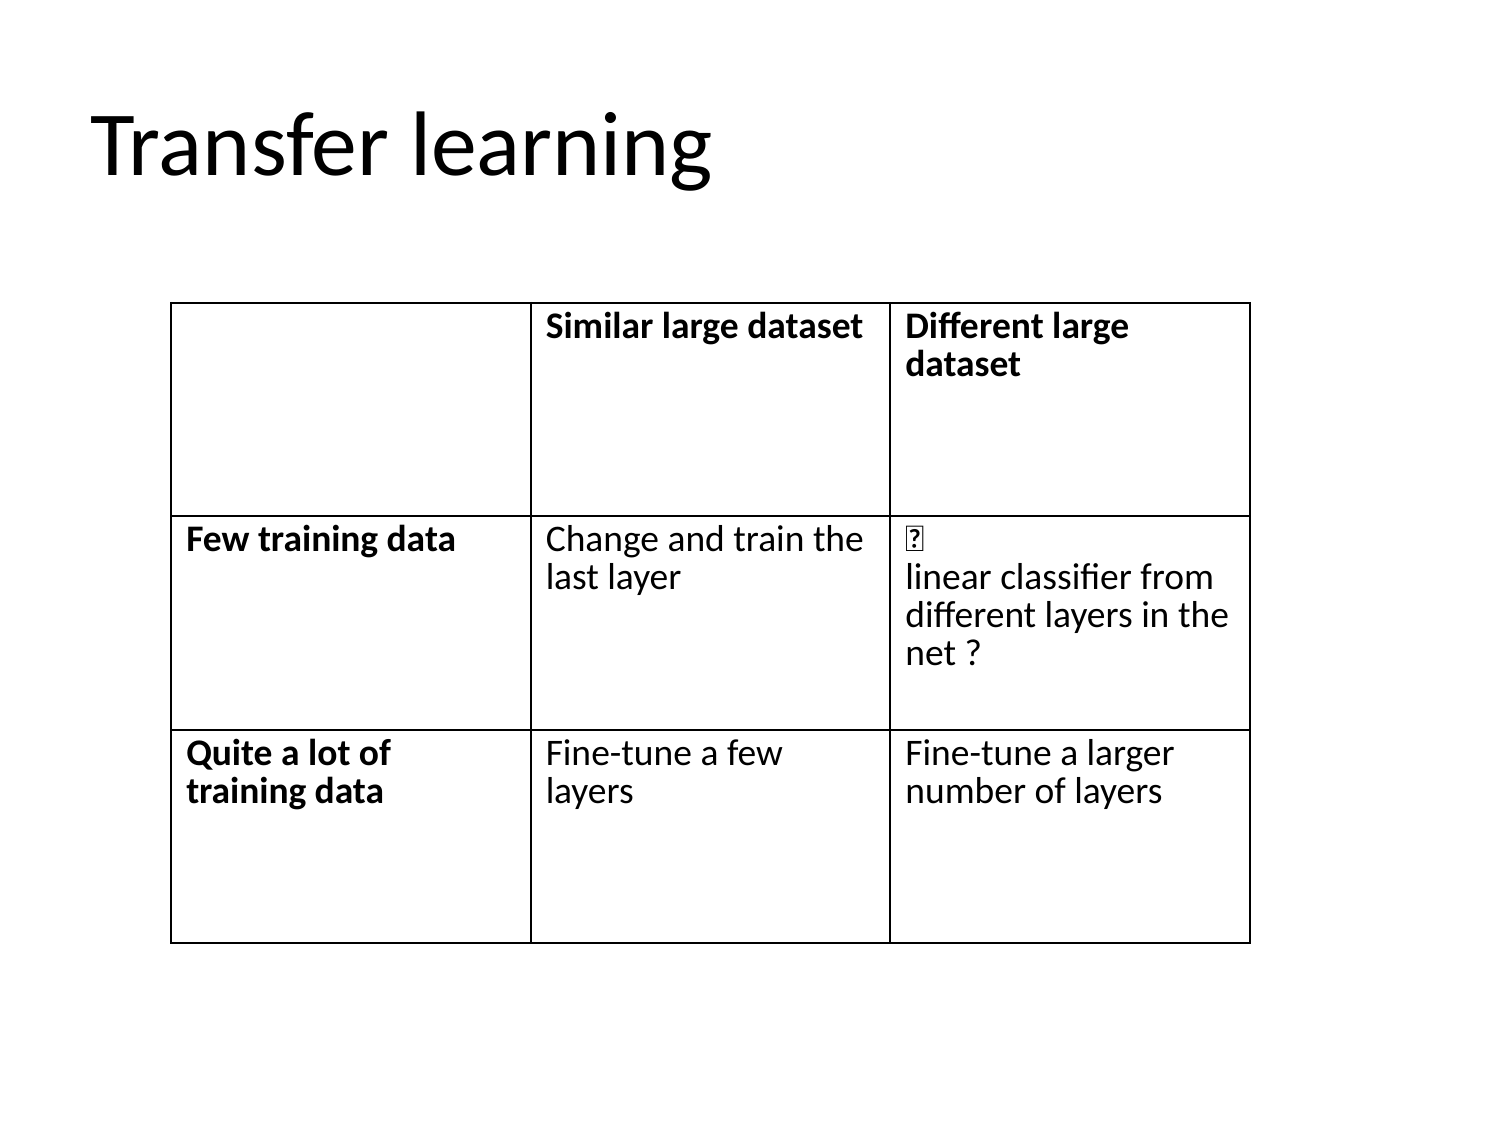

# Transfer learning
|  | Similar large dataset | Different large dataset |
| --- | --- | --- |
| Few training data | Change and train the last layer | 🥺  linear classifier from different layers in the net ? |
| Quite a lot of training data | Fine-tune a few layers | Fine-tune a larger number of layers |